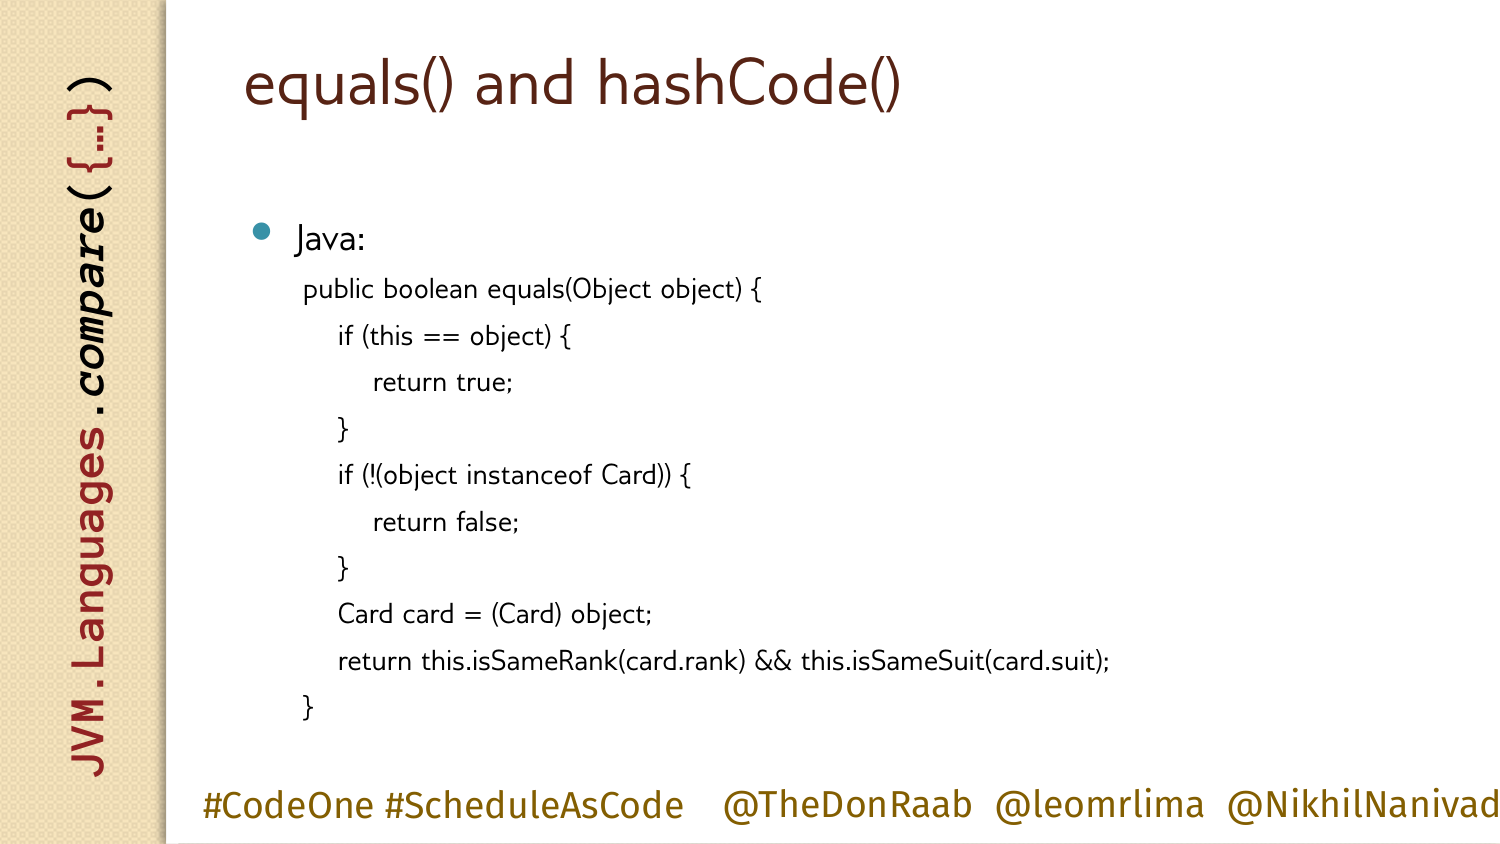

# equals() and hashCode()
Java:
public boolean equals(Object object) {
    if (this == object) {
        return true;
    }
    if (!(object instanceof Card)) {
        return false;
    }
    Card card = (Card) object;
    return this.isSameRank(card.rank) && this.isSameSuit(card.suit);
}